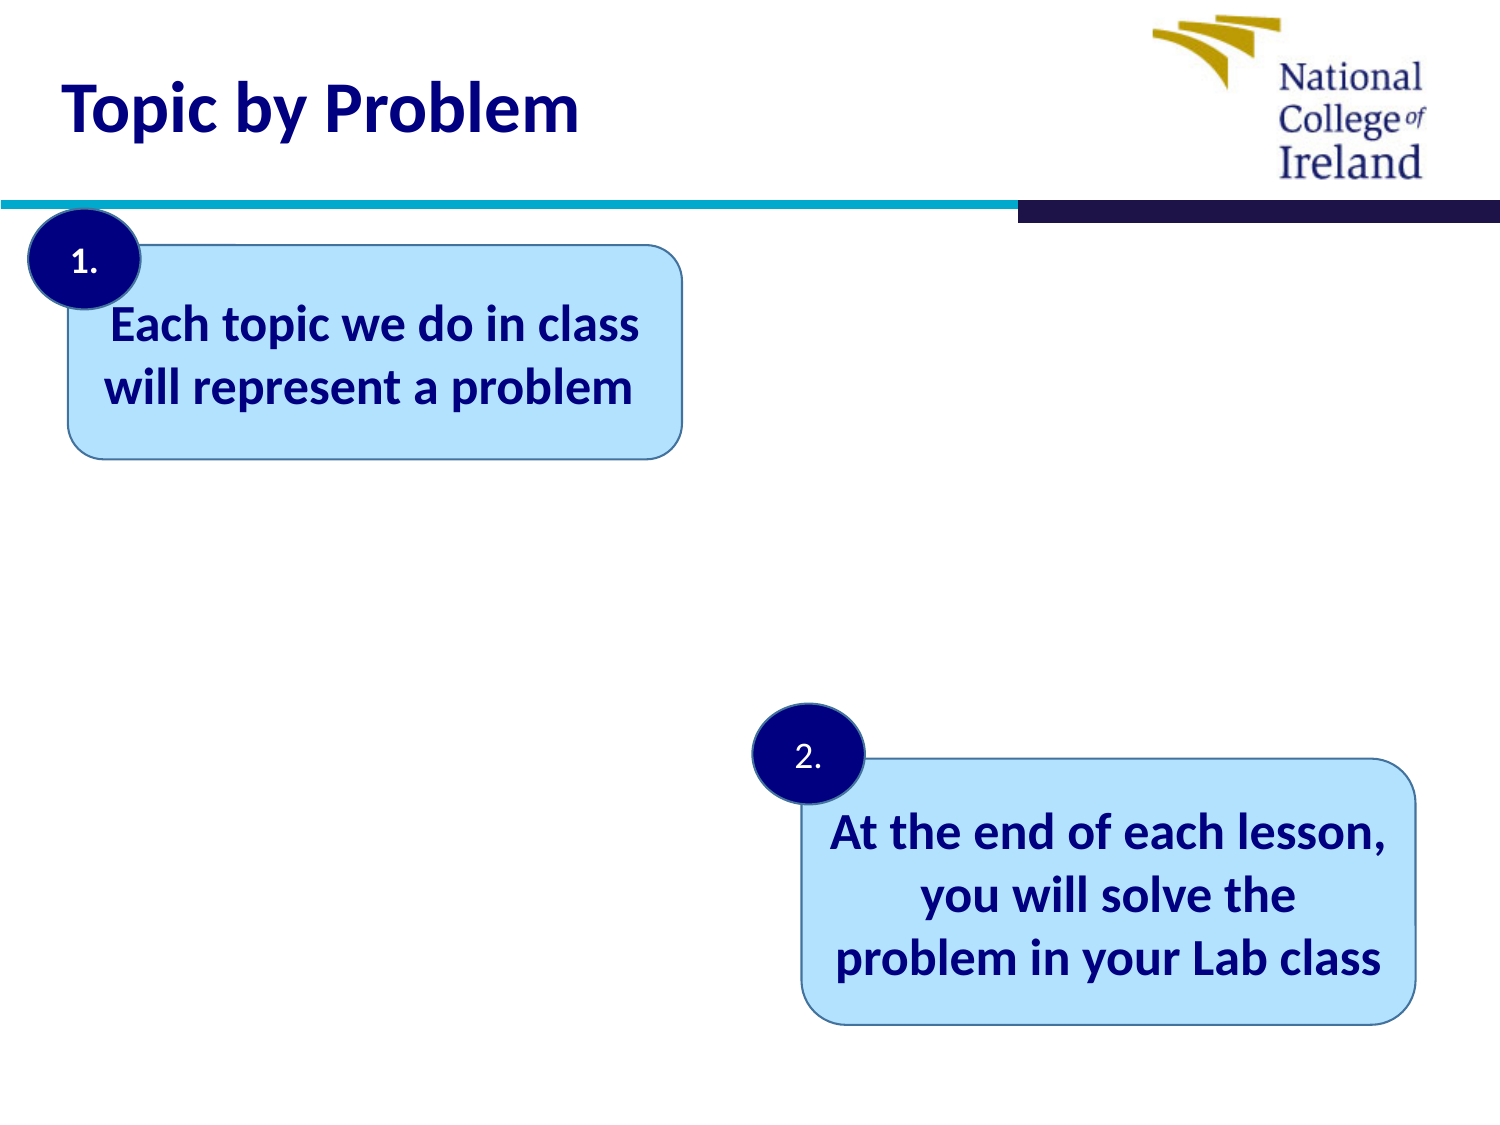

# Topic by Problem
1.
Each topic we do in class will represent a problem
2.
At the end of each lesson, you will solve the problem in your Lab class